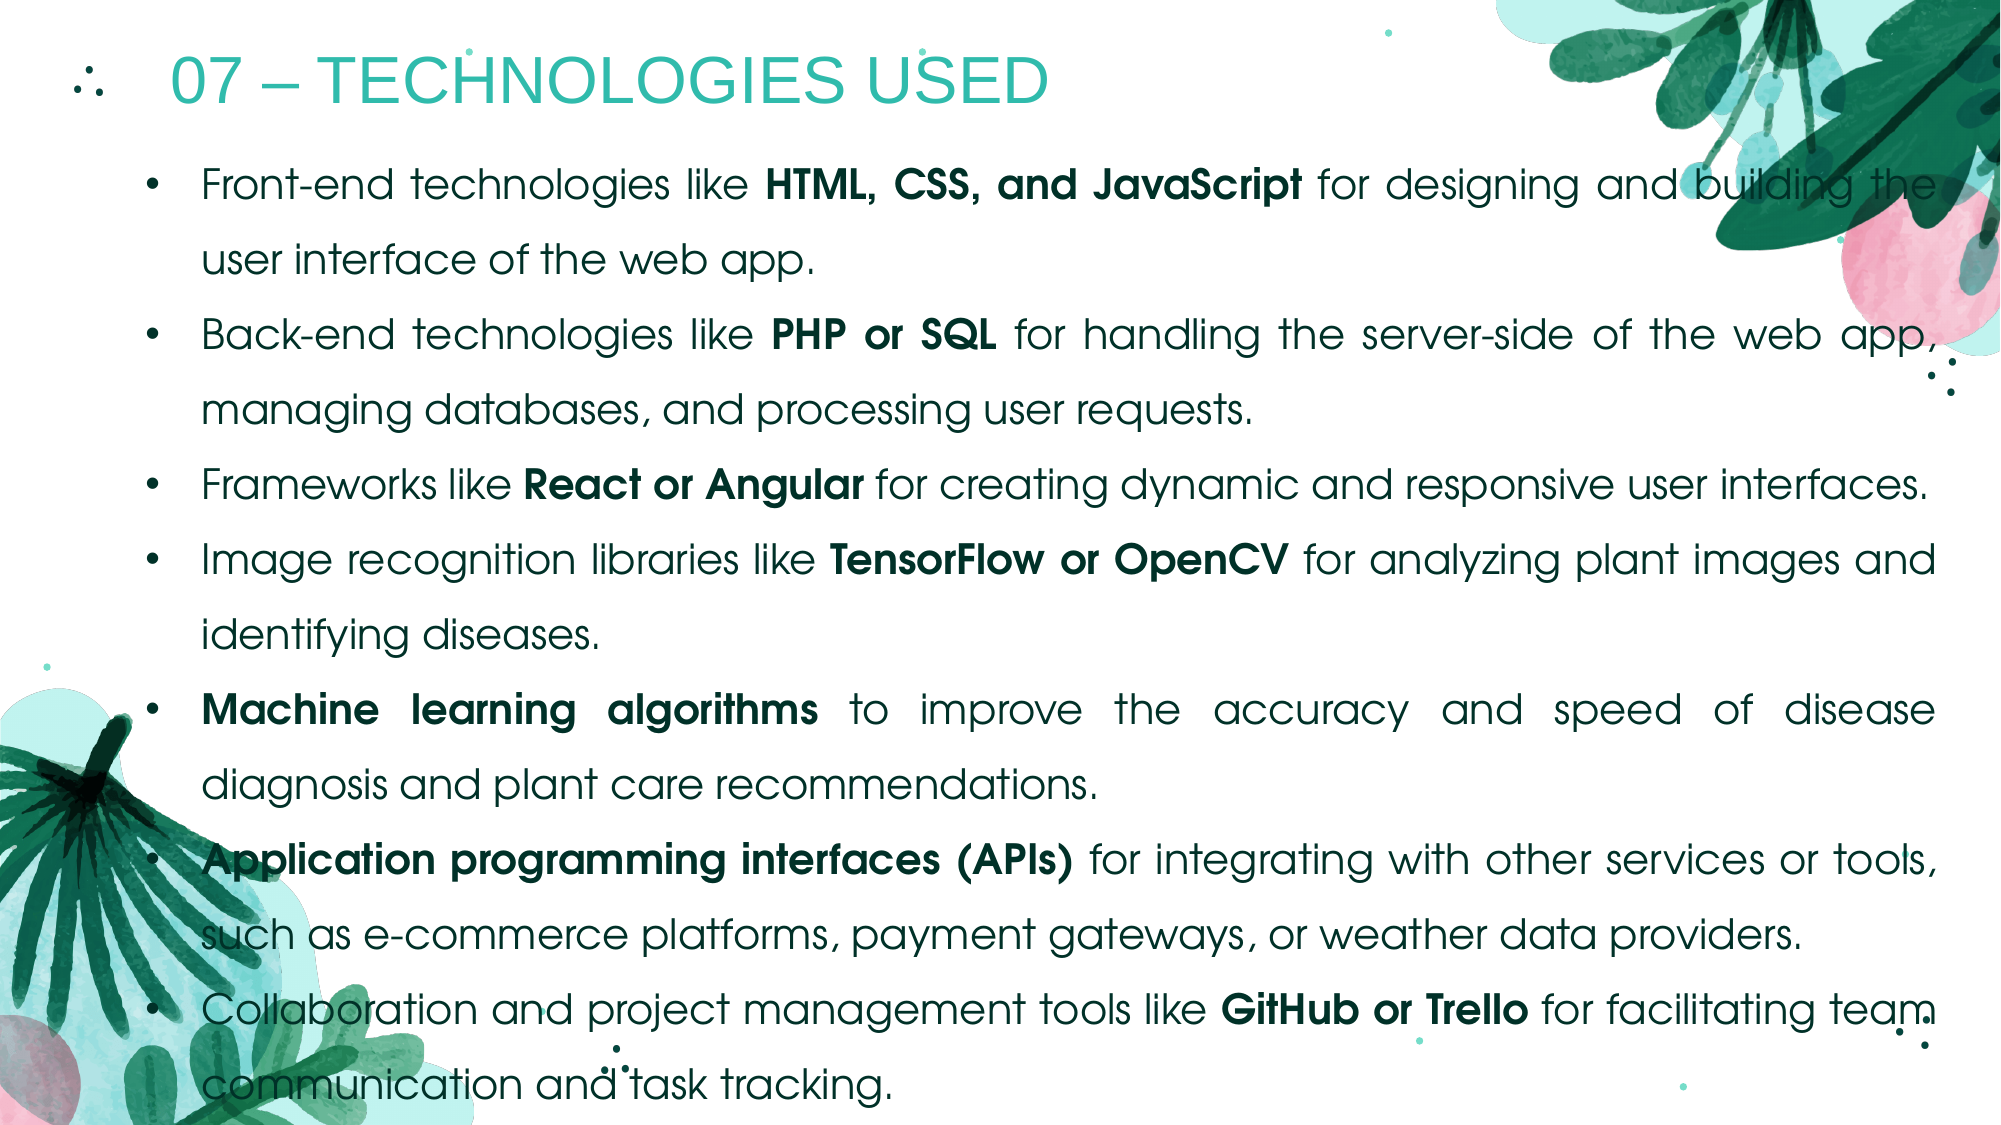

07 – TECHNOLOGIES USED
Front-end technologies like HTML, CSS, and JavaScript for designing and building the user interface of the web app.
Back-end technologies like PHP or SQL for handling the server-side of the web app, managing databases, and processing user requests.
Frameworks like React or Angular for creating dynamic and responsive user interfaces.
Image recognition libraries like TensorFlow or OpenCV for analyzing plant images and identifying diseases.
Machine learning algorithms to improve the accuracy and speed of disease diagnosis and plant care recommendations.
Application programming interfaces (APIs) for integrating with other services or tools, such as e-commerce platforms, payment gateways, or weather data providers.
Collaboration and project management tools like GitHub or Trello for facilitating team communication and task tracking.